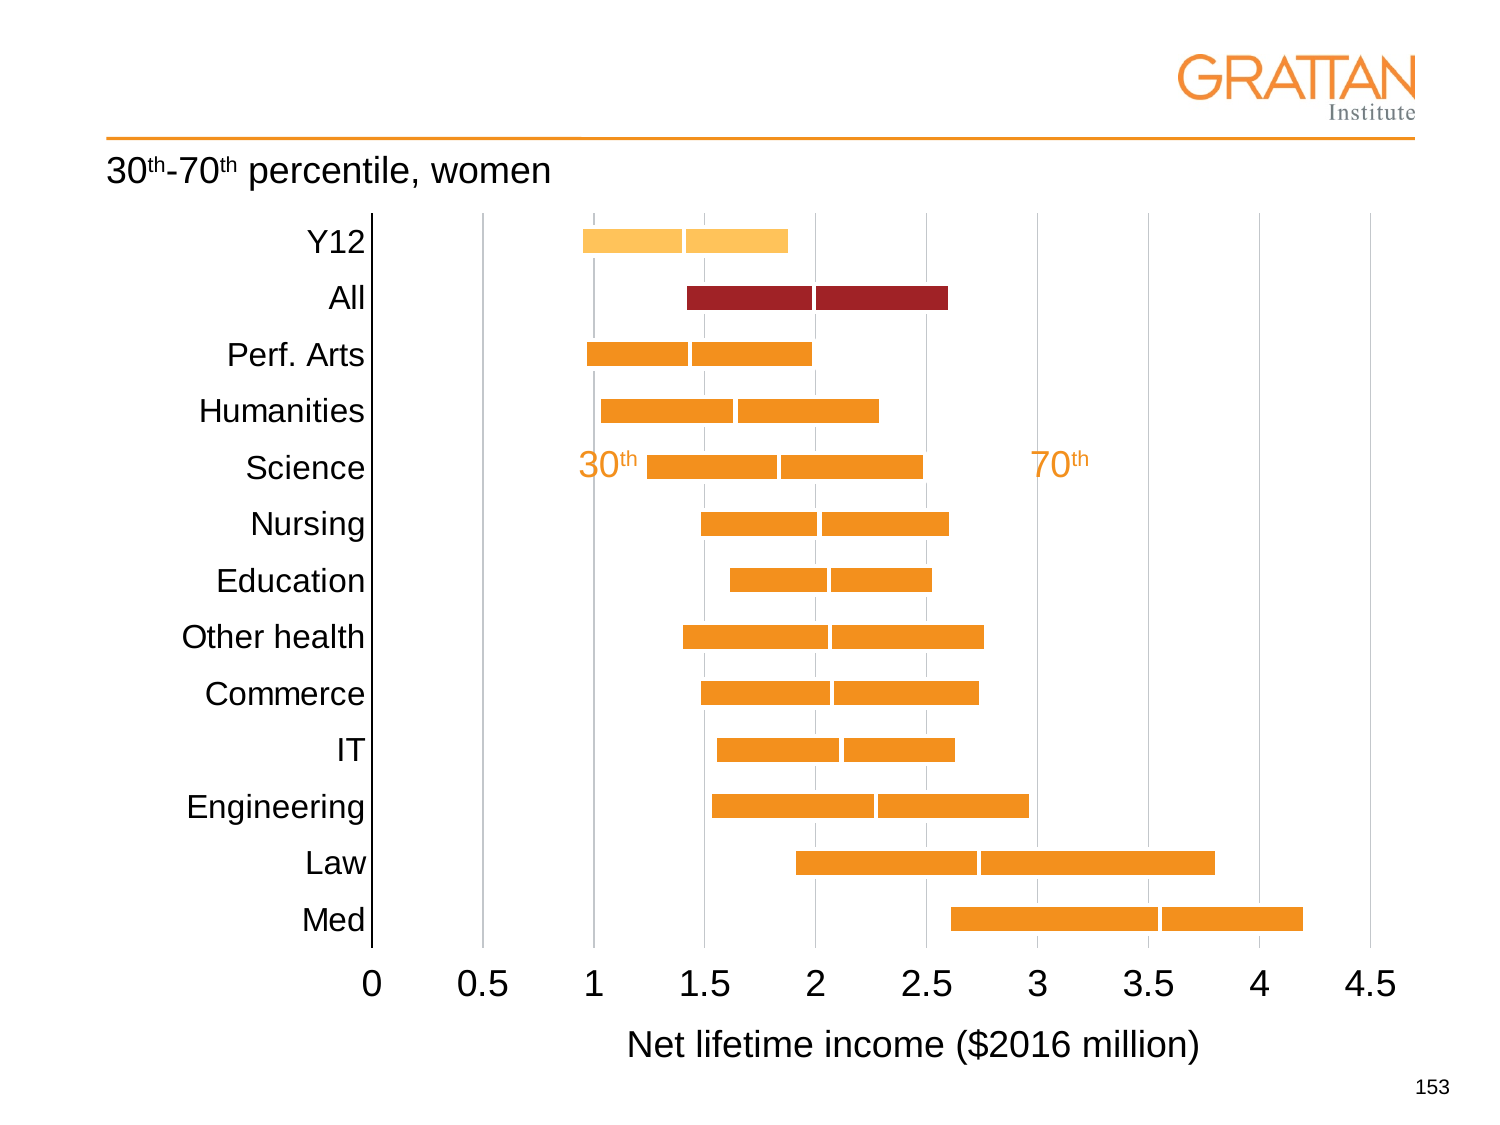

#
30th-70th percentile, women

### Chart

| Category | Female_30 | Female_50-30 | Female_70-50 |
|---|---|---|---|
| Y12 | 0.944112410741446 | 0.4619148363445149 | 0.4810999696286926 |
| All | 1.4093976773395664 | 0.581803019786884 | 0.6159684959722411 |
| Perf. Arts | 0.9583936608846569 | 0.4754963418616004 | 0.5595976343040221 |
| Humanities | 1.024548600451626 | 0.6144189648790974 | 0.6559402216334622 |
| Science | 1.2306191391375554 | 0.6060554737775024 | 0.657901413474403 |
| Nursing | 1.4717239840217027 | 0.545854534216204 | 0.5924032595083757 |
| Education | 1.6068485925340557 | 0.45289316238166166 | 0.47420406876193066 |
| Other health | 1.3910819824230924 | 0.6748873943059523 | 0.7045223270655163 |
| Commerce | 1.4762018480319359 | 0.5977002270011504 | 0.6720075353061836 |
| IT | 1.5449305907844477 | 0.5718637074042936 | 0.5225487888036304 |
| Engineering | 1.523197606692066 | 0.7502386604146345 | 0.69923048273494 |
| Law | 1.9026603722428121 | 0.8353603405068544 | 1.0703679543455356 |
| Med | 2.6026293938861267 | 0.9492175793626365 | 0.6539620302381706 |
30th
70th
Net lifetime income ($2016 million)